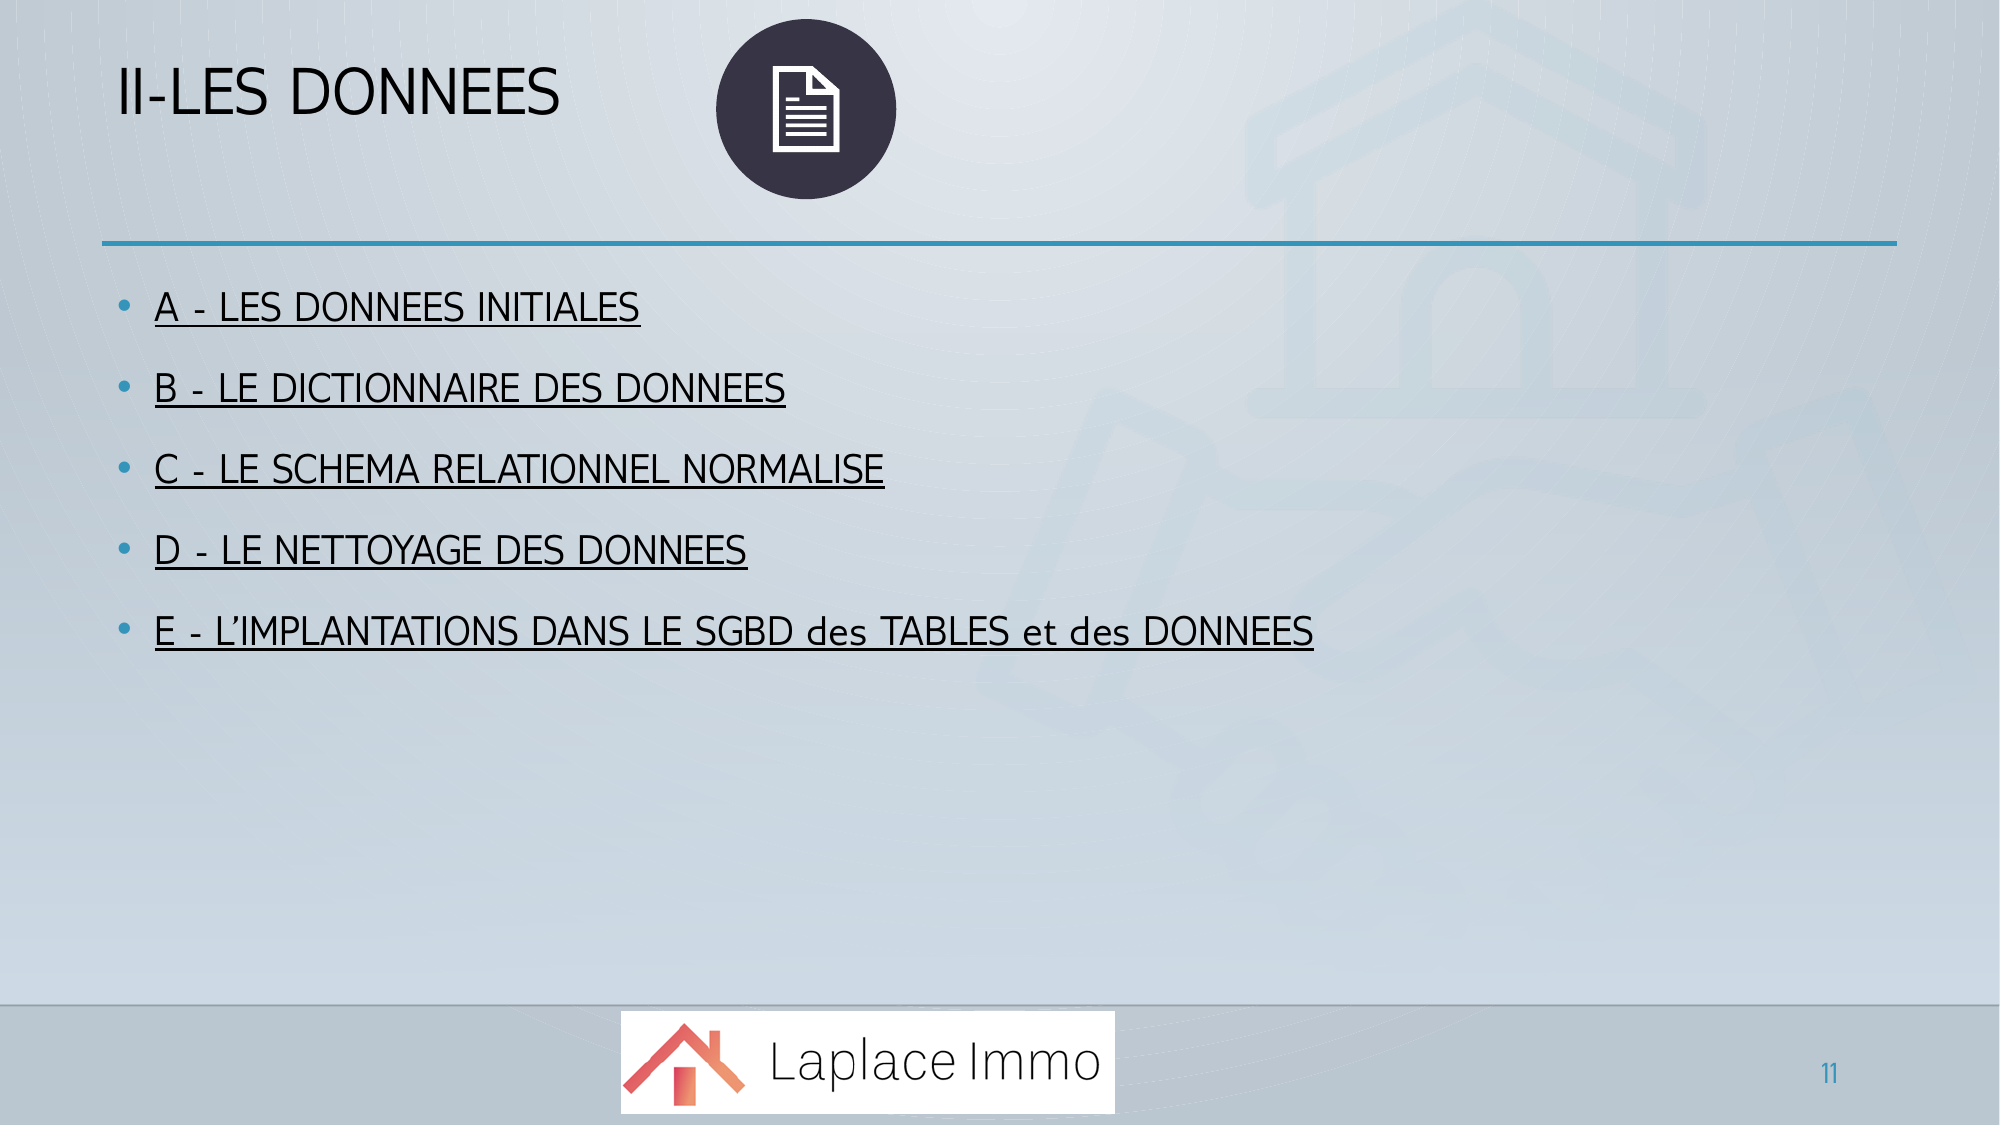

# II-LES DONNEES
A - LES DONNEES INITIALES
B - LE DICTIONNAIRE DES DONNEES
C - LE SCHEMA RELATIONNEL NORMALISE
D - LE NETTOYAGE DES DONNEES
E - L’IMPLANTATIONS DANS LE SGBD des TABLES et des DONNEES

11